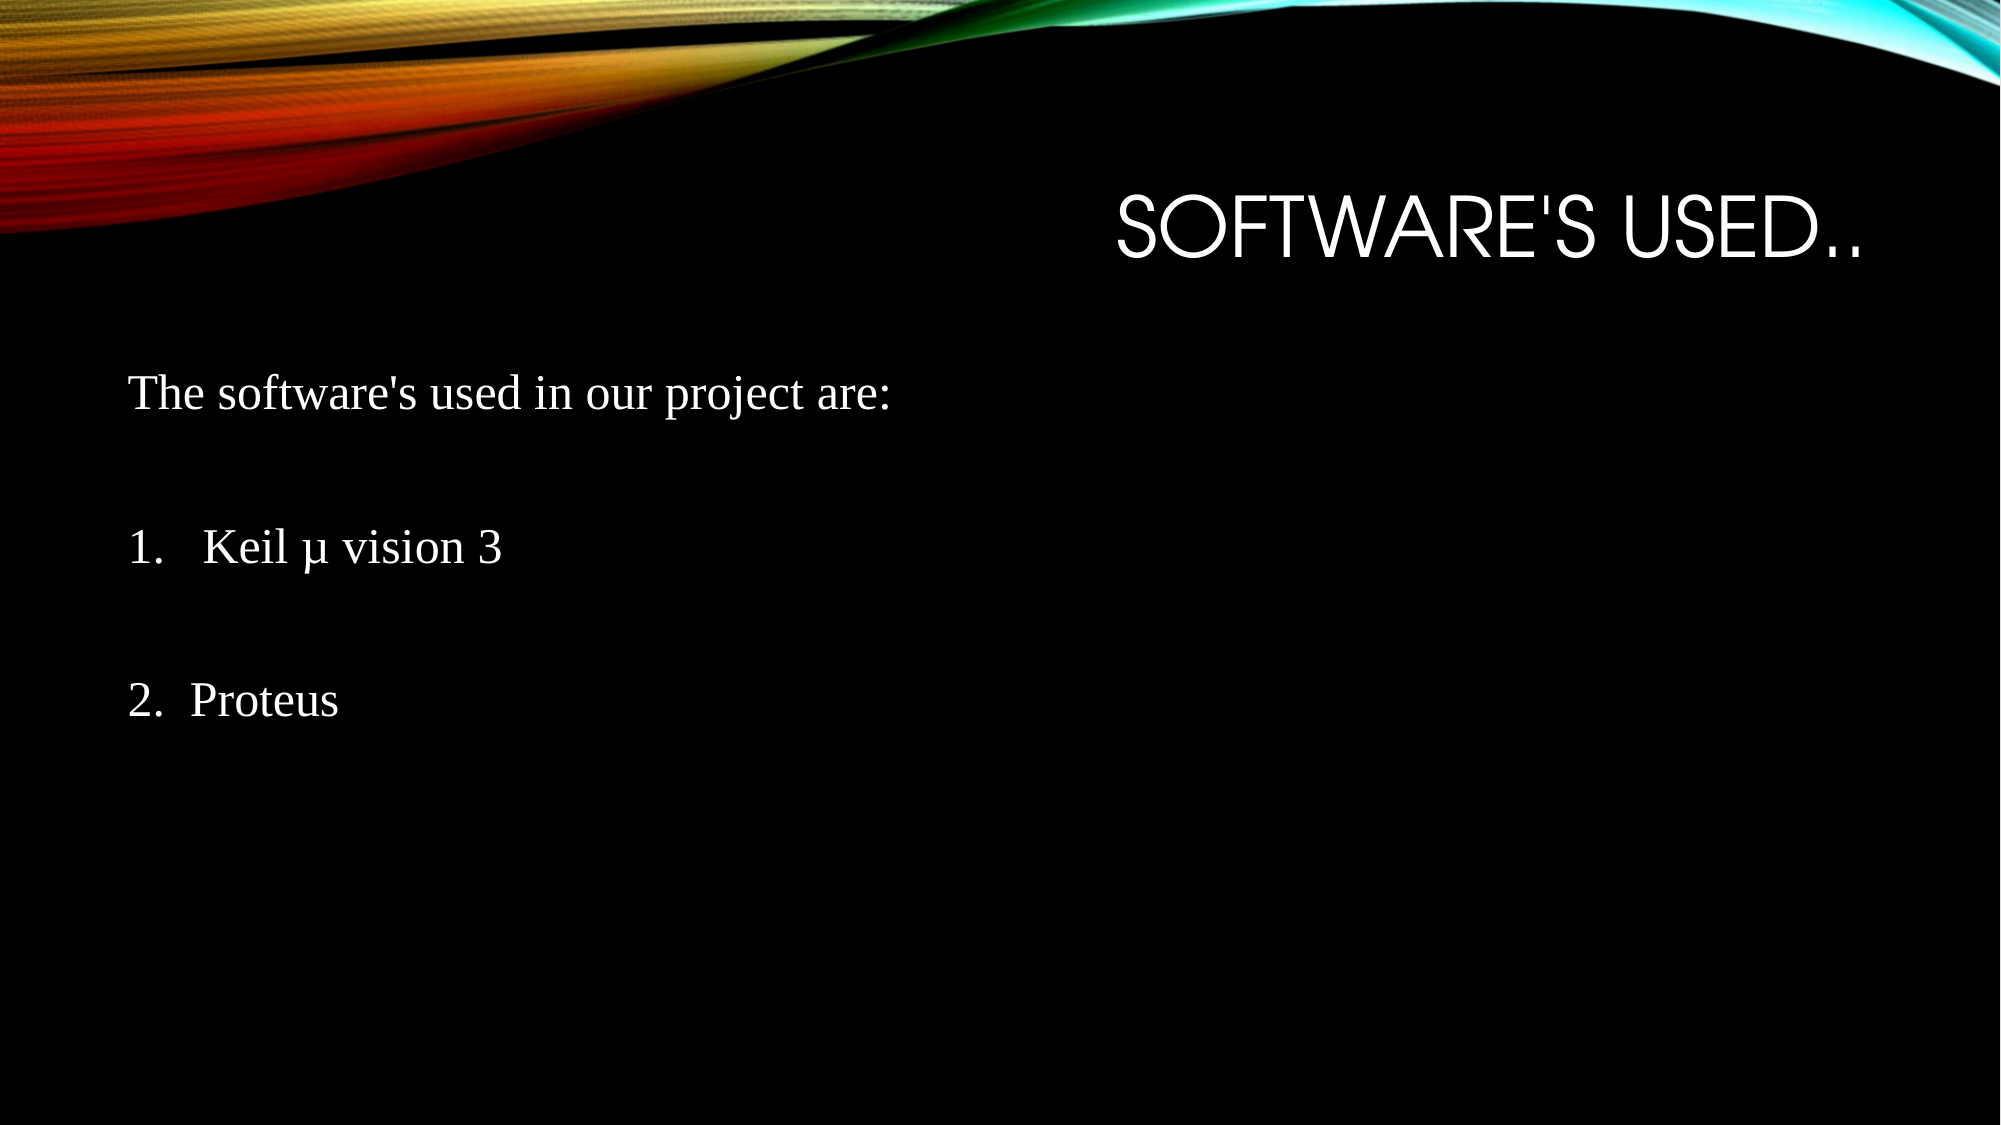

# SOFTWARE'S USED..
The software's used in our project are:

Keil µ vision 3

Proteus